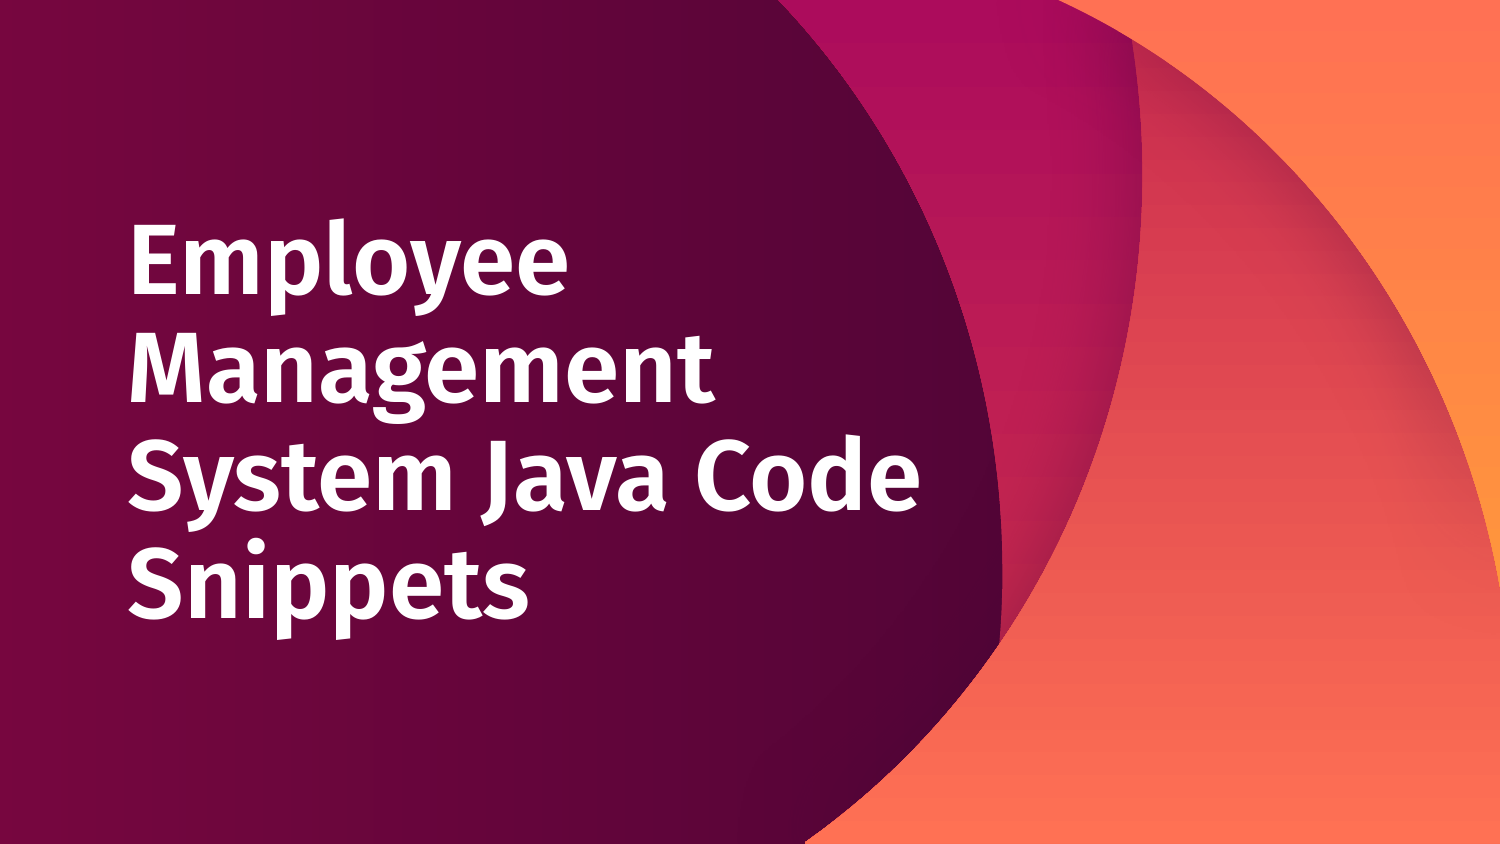

# Employee Management System Java Code Snippets